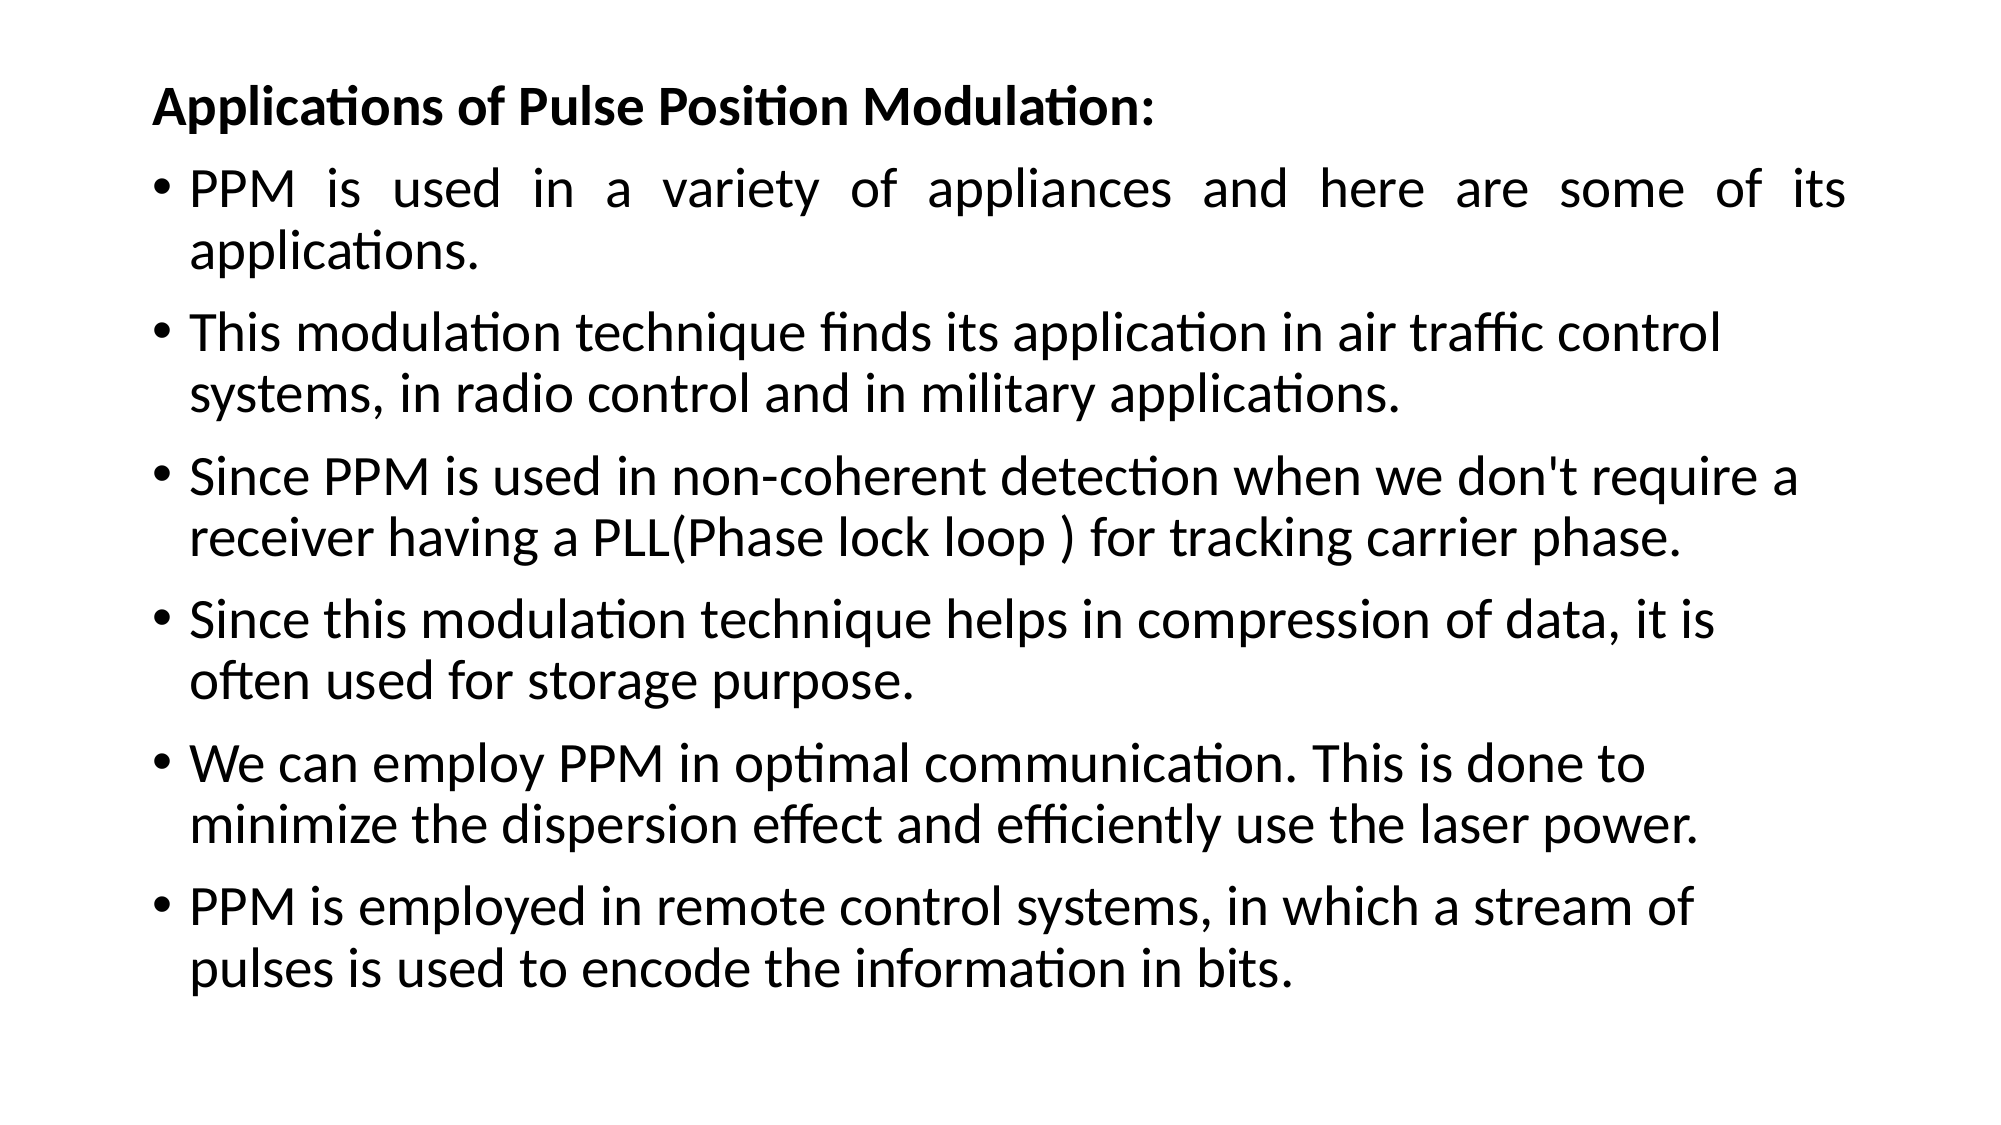

Applications of Pulse Position Modulation:
PPM is used in a variety of appliances and here are some of its applications.
This modulation technique finds its application in air traffic control systems, in radio control and in military applications.
Since PPM is used in non-coherent detection when we don't require a receiver having a PLL(Phase lock loop ) for tracking carrier phase.
Since this modulation technique helps in compression of data, it is often used for storage purpose.
We can employ PPM in optimal communication. This is done to minimize the dispersion effect and efficiently use the laser power.
PPM is employed in remote control systems, in which a stream of pulses is used to encode the information in bits.